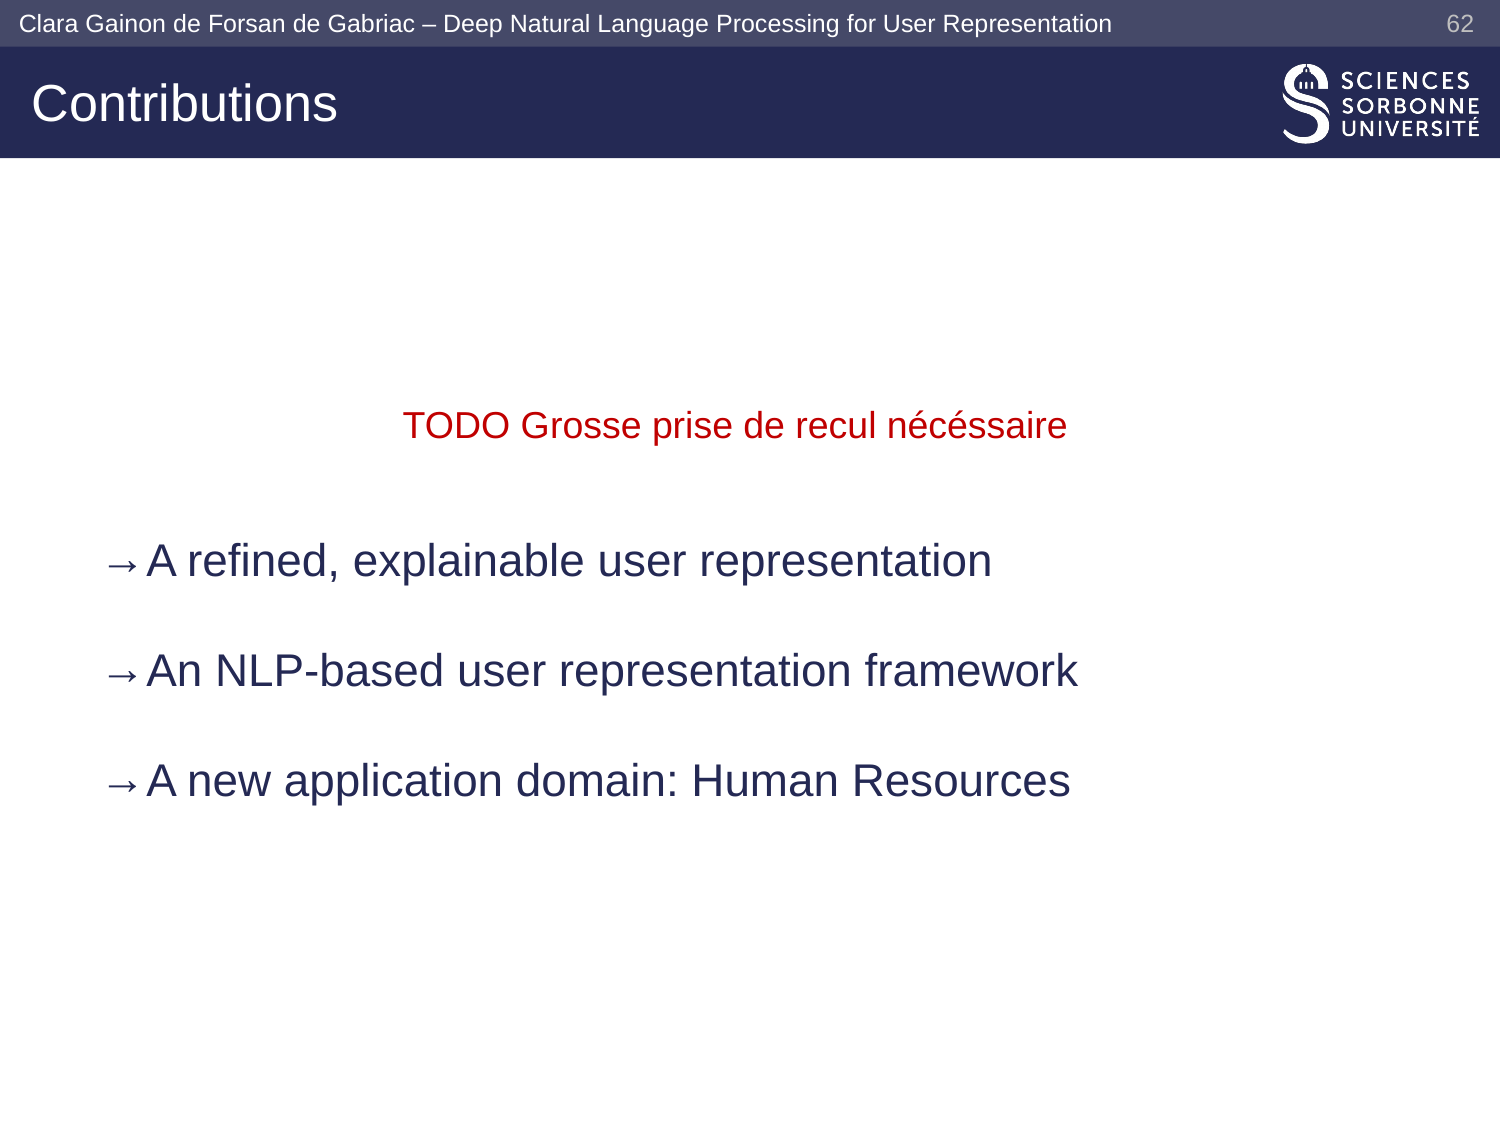

62
# Contributions
TODO Grosse prise de recul nécéssaire
A refined, explainable user representation
An NLP-based user representation framework
A new application domain: Human Resources